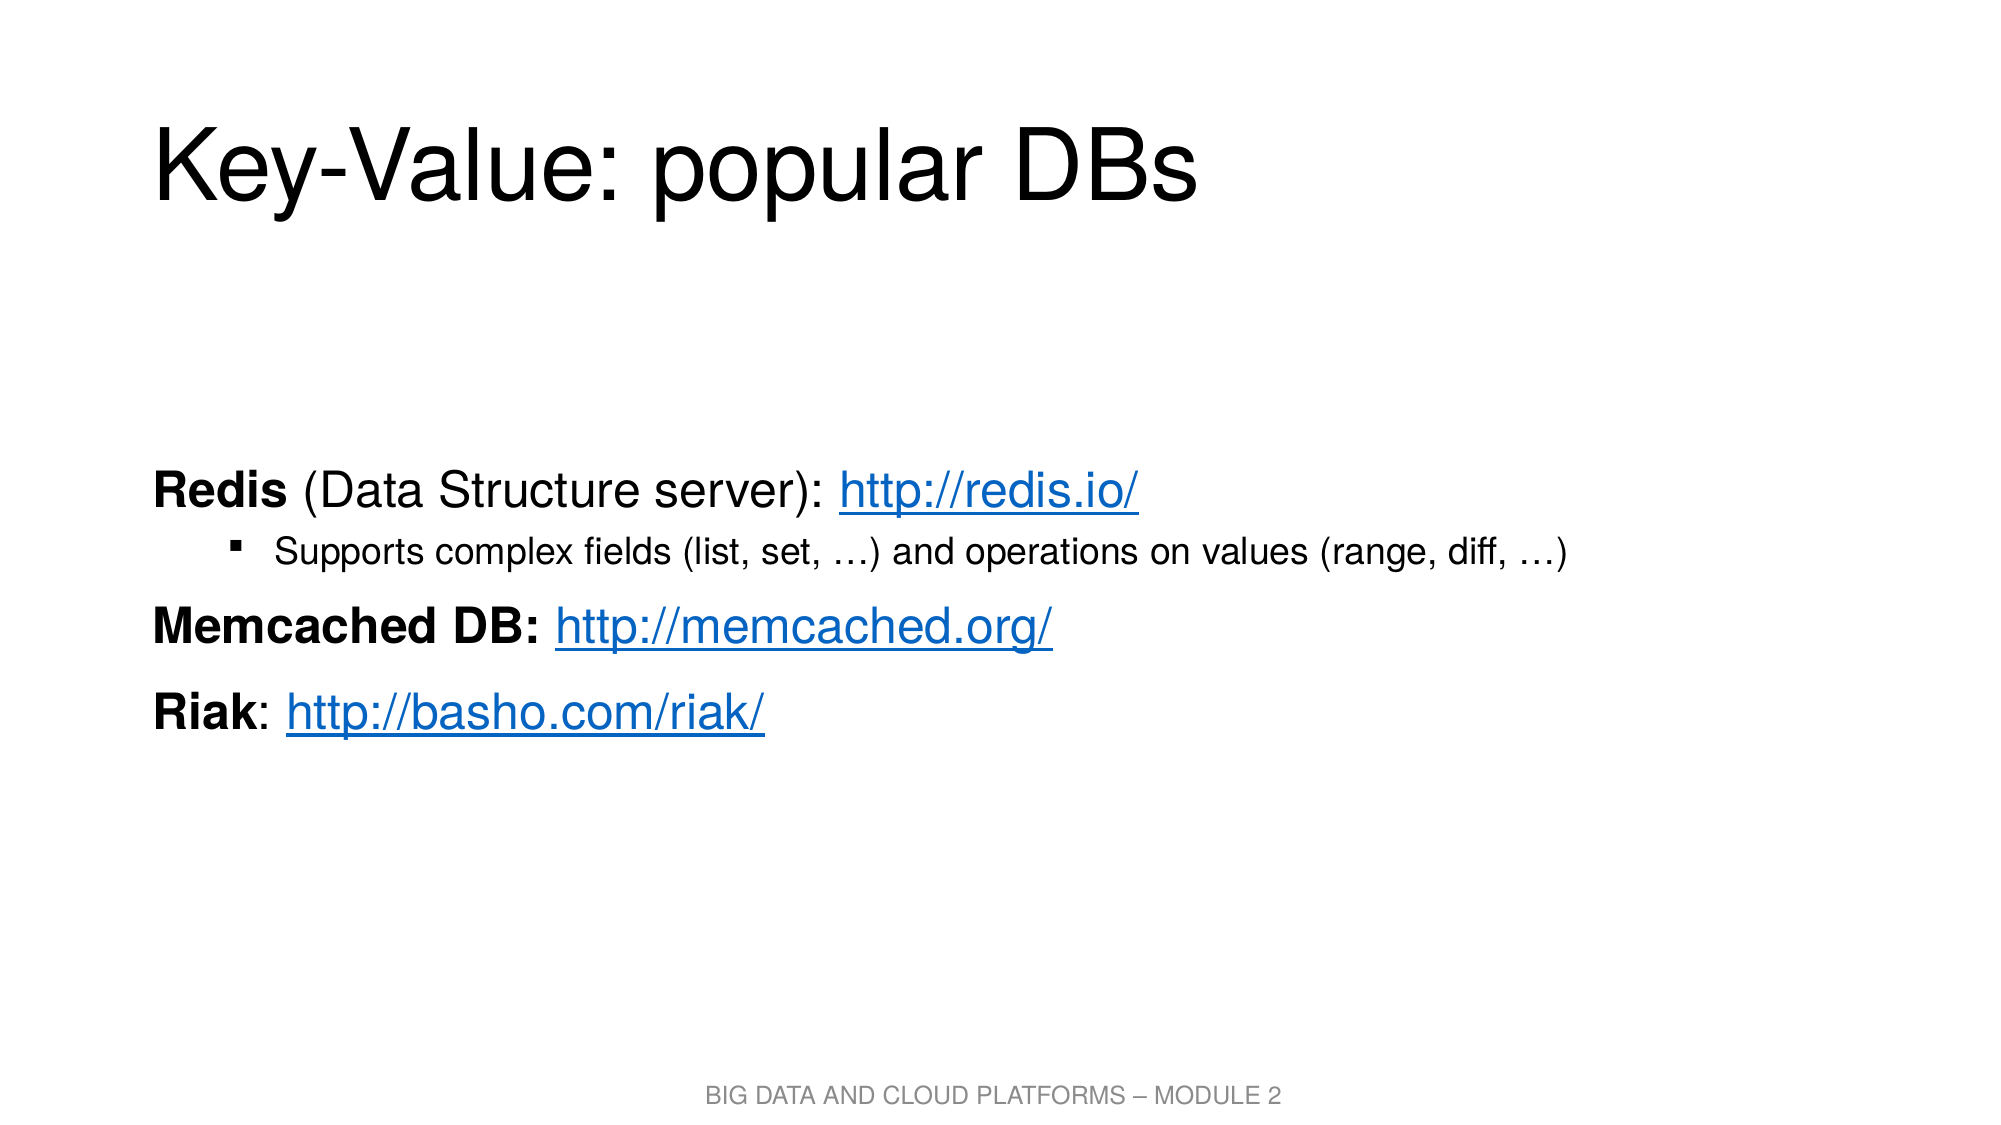

# Key-Value: popular DBs
Redis (Data Structure server): http://redis.io/
Supports complex fields (list, set, …) and operations on values (range, diff, …)
Memcached DB: http://memcached.org/
Riak: http://basho.com/riak/